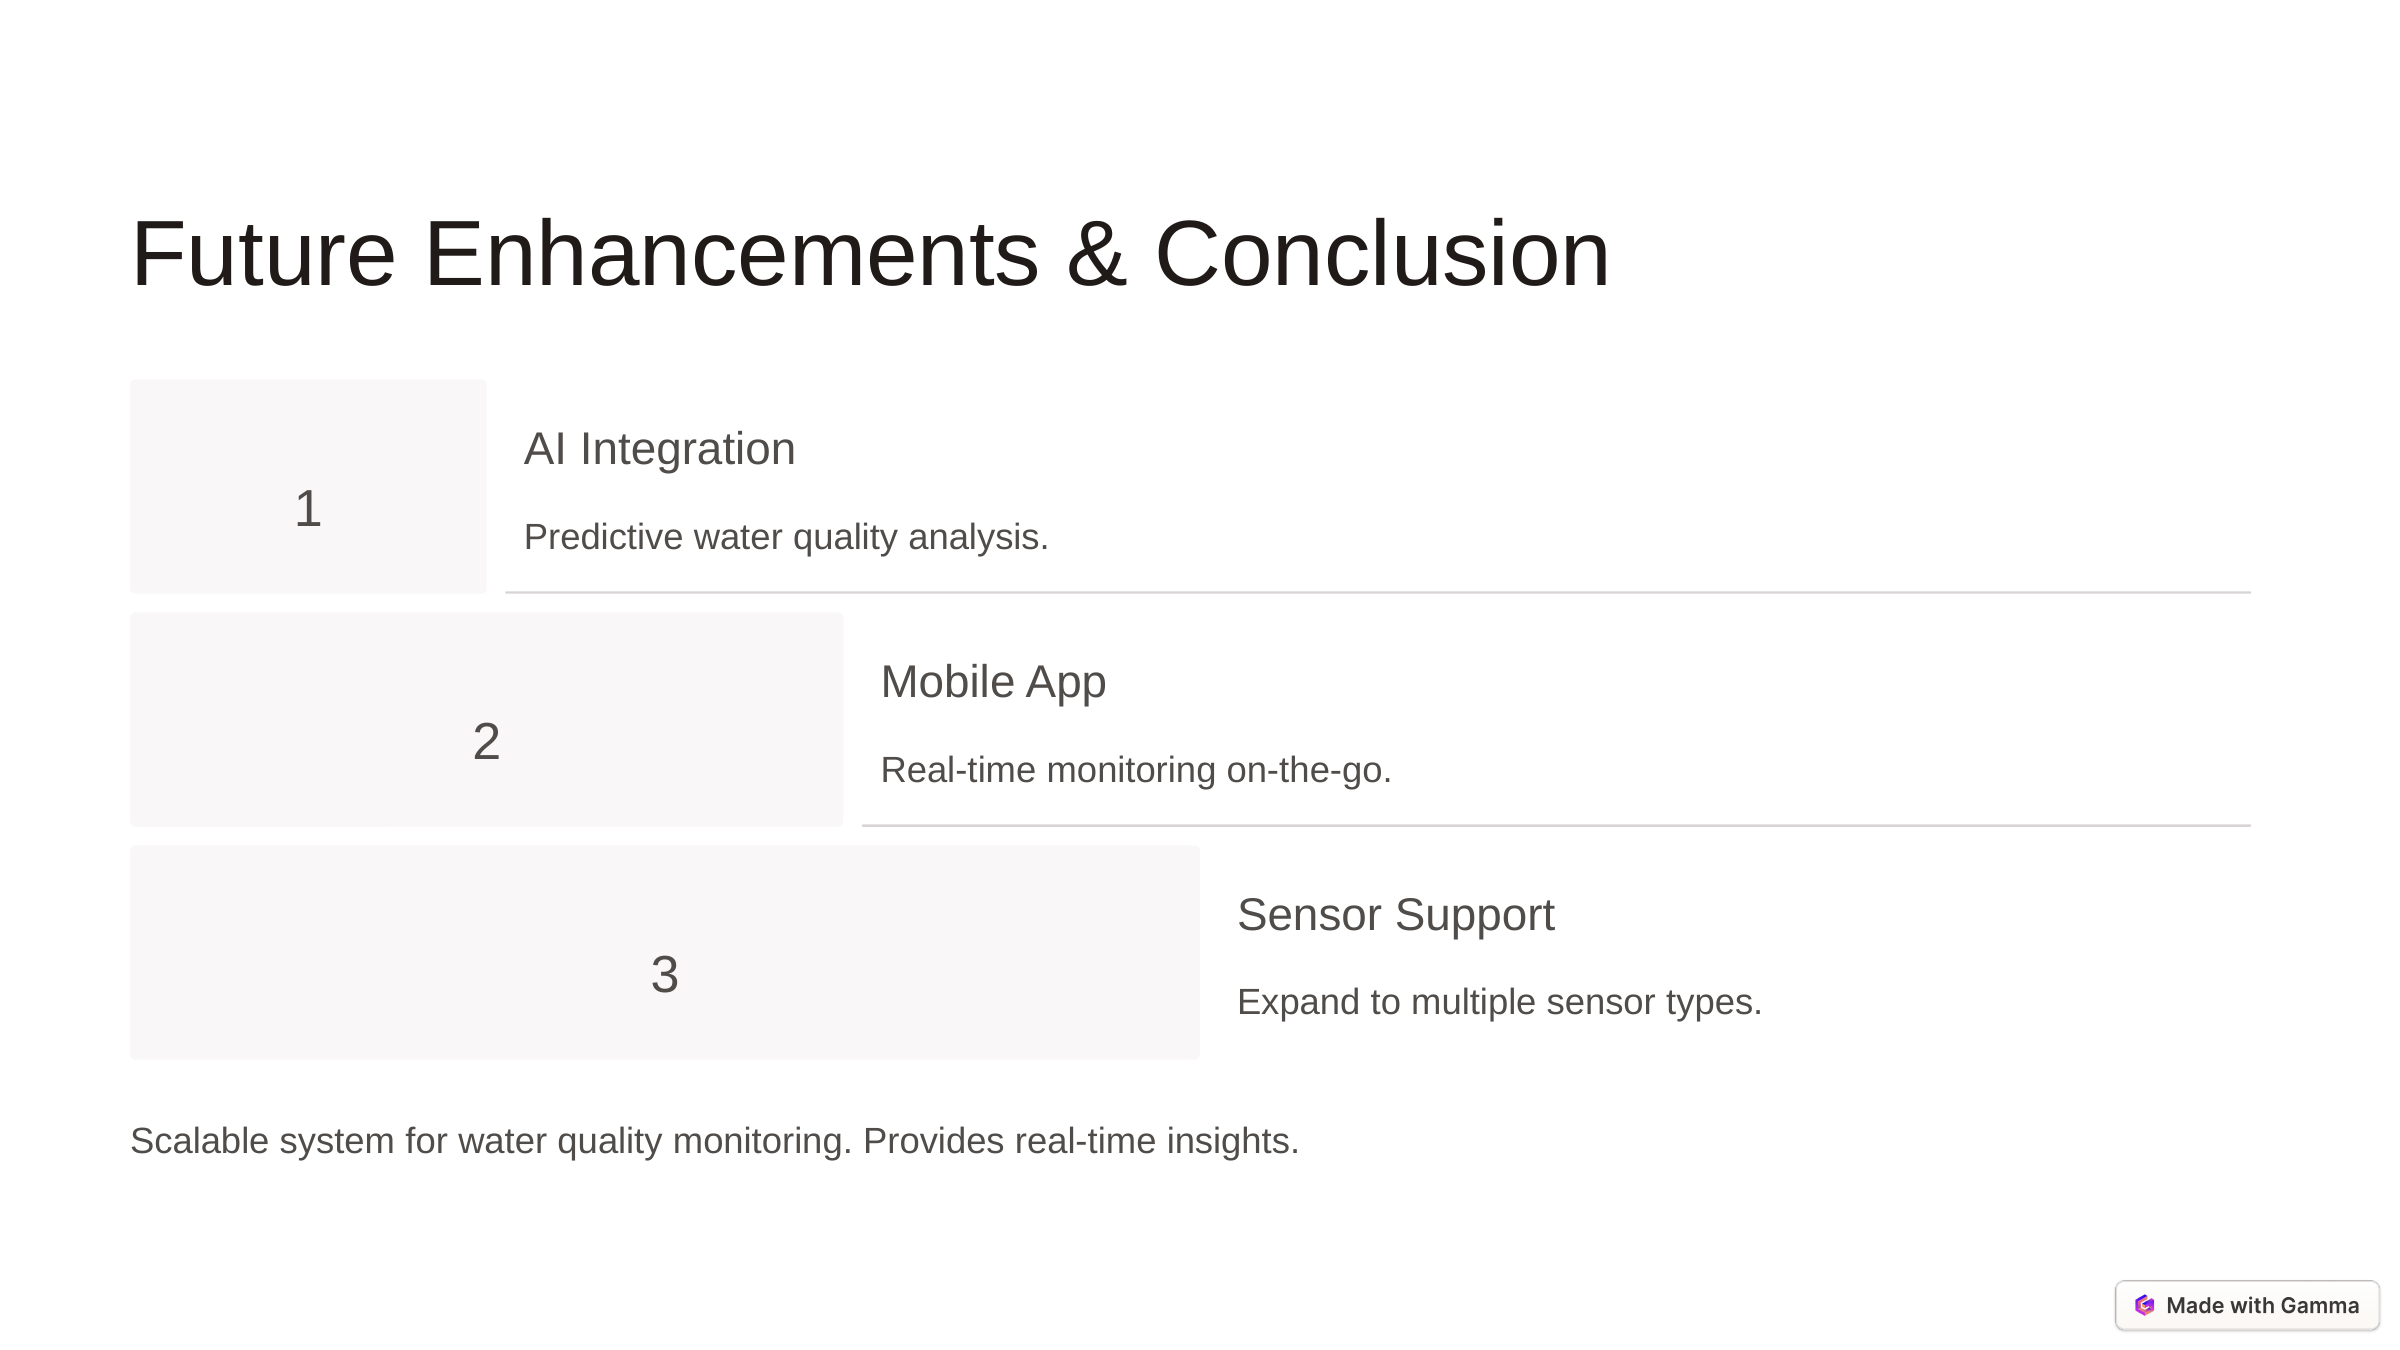

Future Enhancements & Conclusion

AI Integration
1
Predictive water quality analysis.

Mobile App
2
Real-time monitoring on-the-go.

Sensor Support
3
Expand to multiple sensor types.
Scalable system for water quality monitoring. Provides real-time insights.